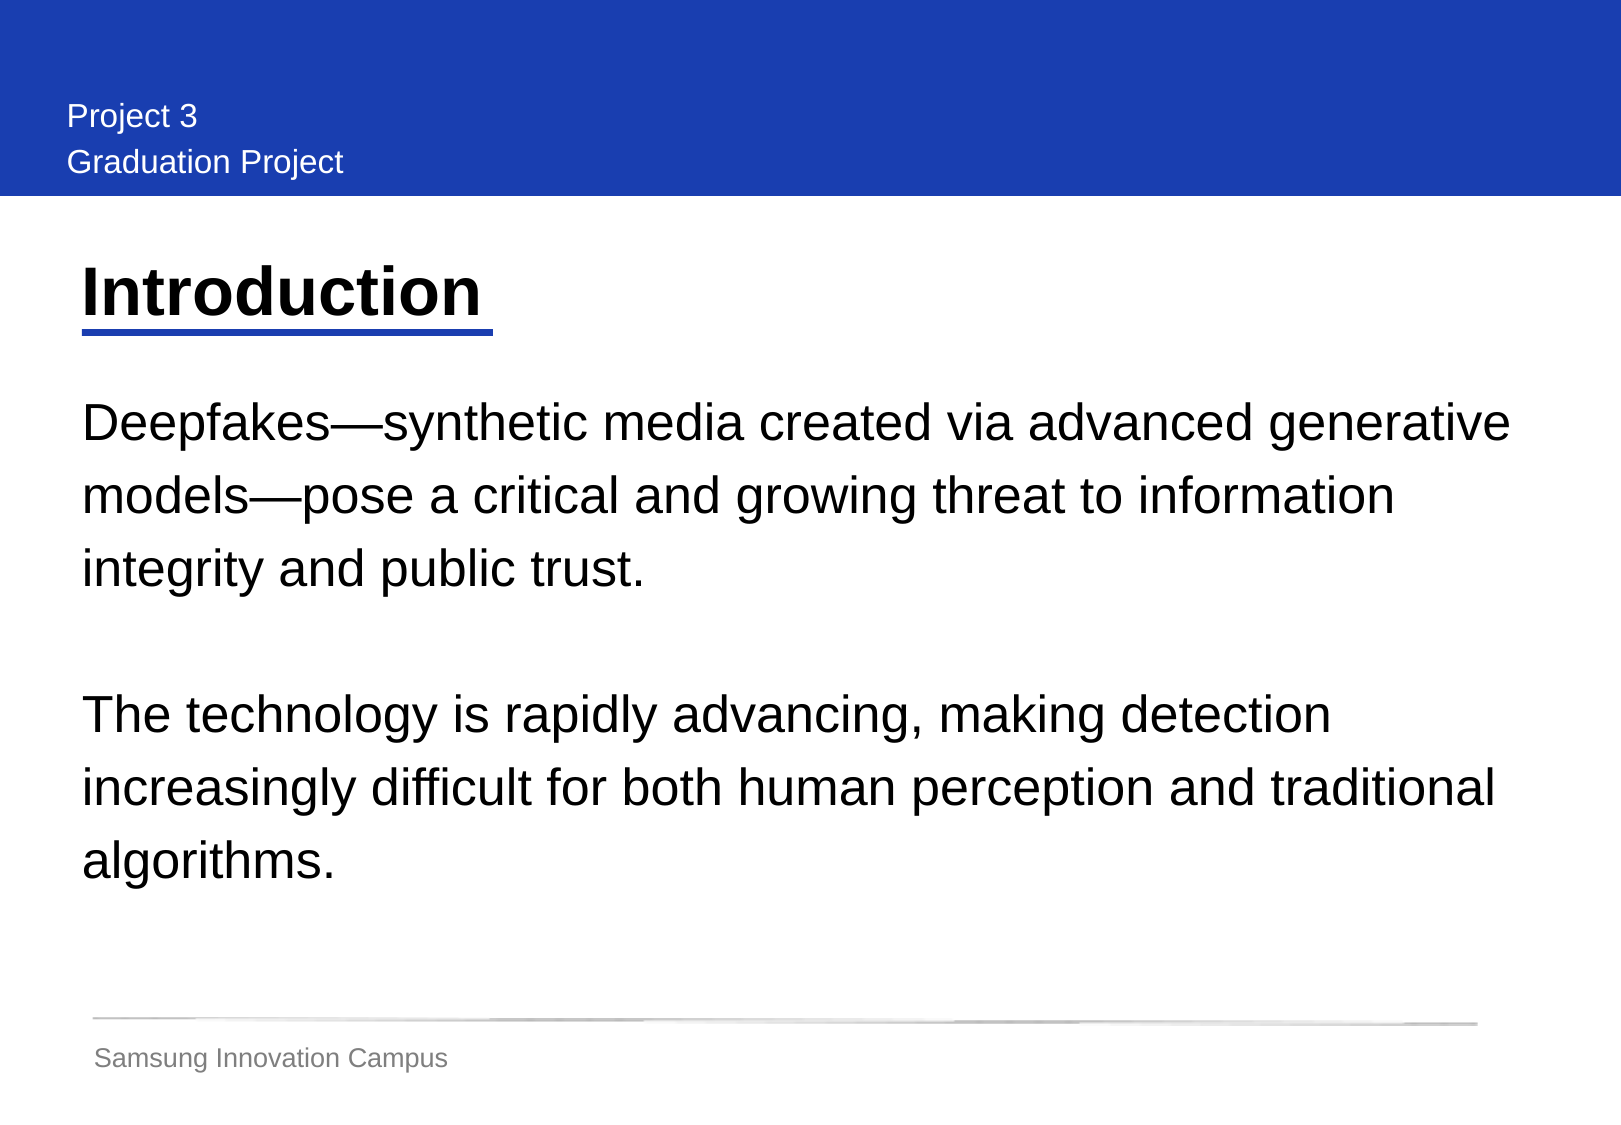

Project 3
Graduation Project
Introduction

Deepfakes—synthetic media created via advanced generative models—pose a critical and growing threat to information integrity and public trust.

The technology is rapidly advancing, making detection increasingly difficult for both human perception and traditional algorithms.

Samsung Innovation Campus